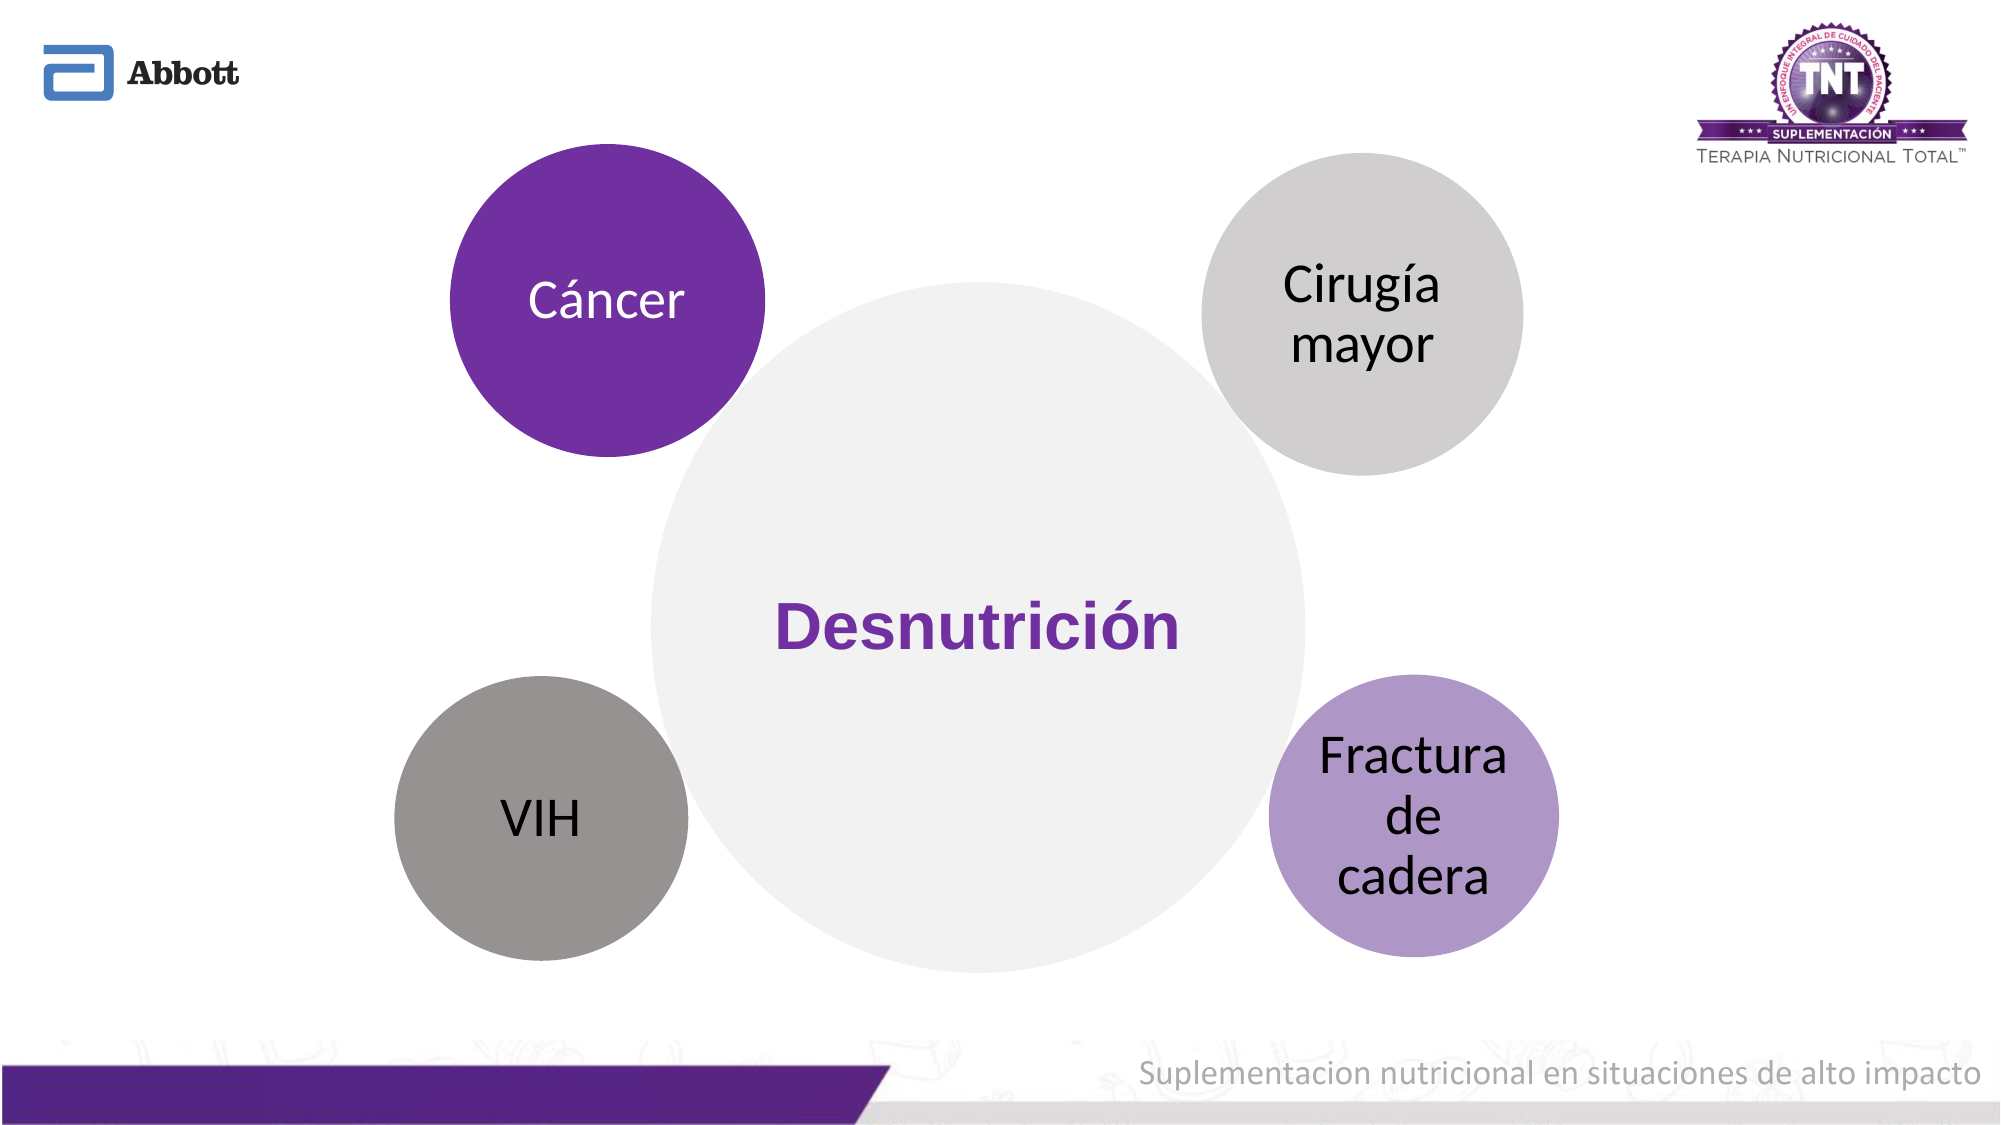

Desnutrición
Cáncer
Cirugía mayor
Fractura de cadera
VIH